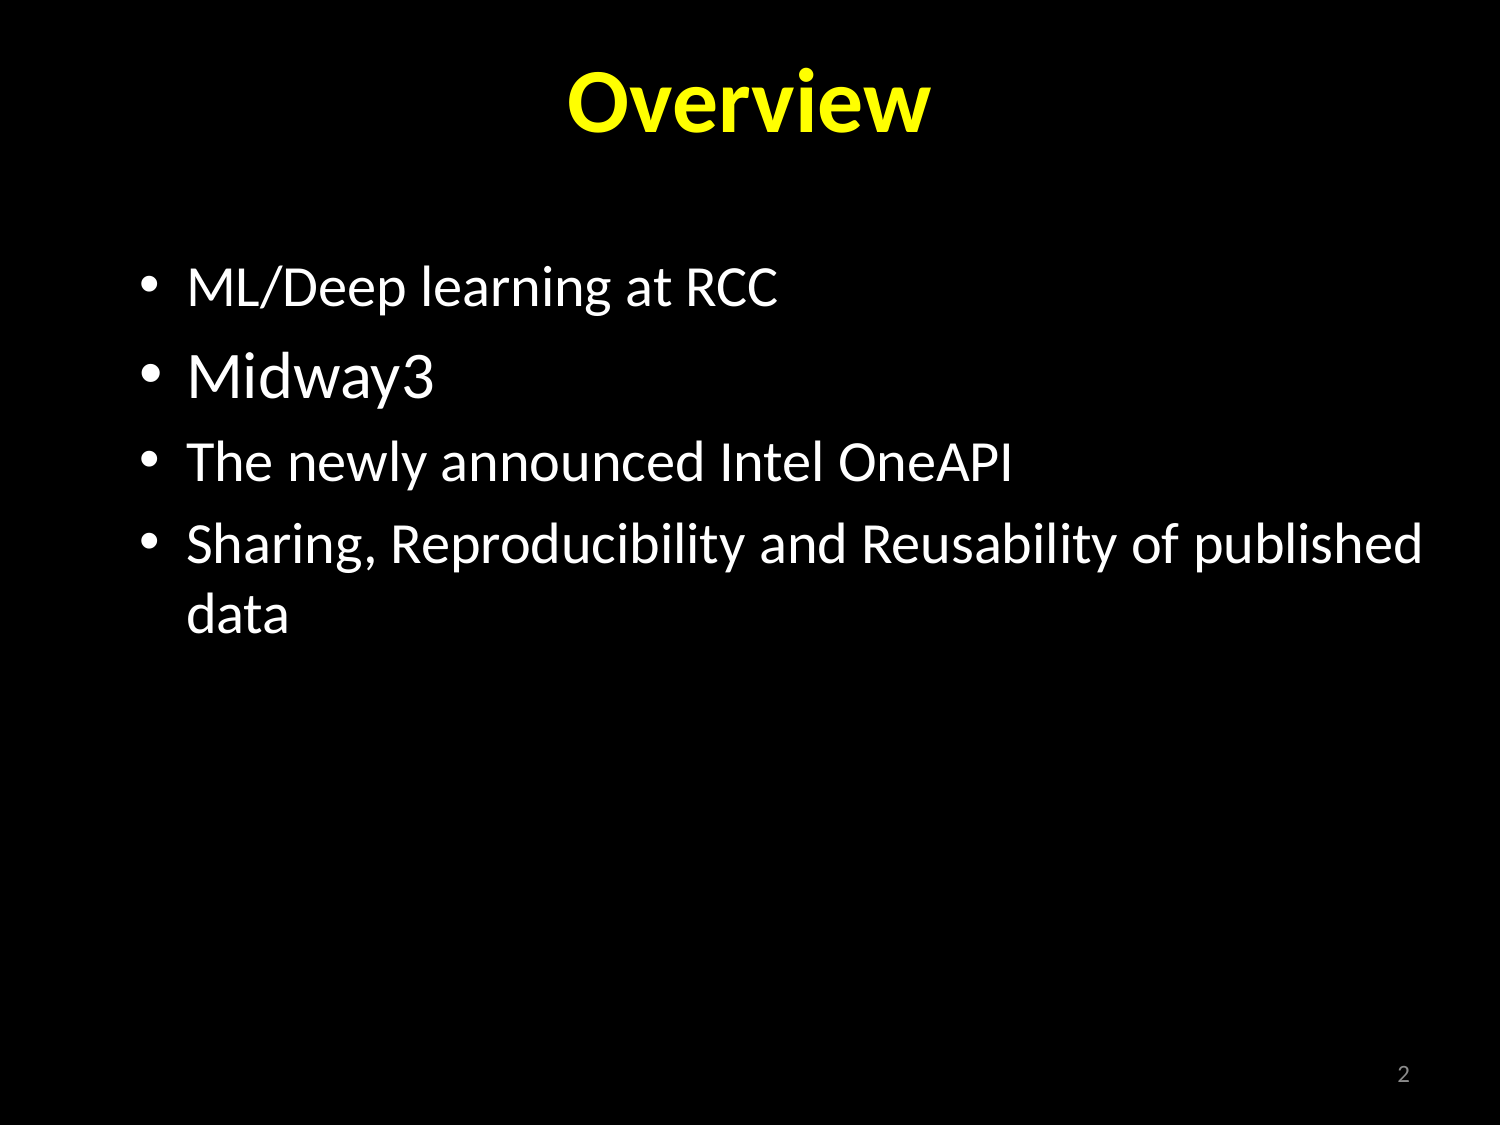

# Overview
ML/Deep learning at RCC
Midway3
The newly announced Intel OneAPI
Sharing, Reproducibility and Reusability of published data

2